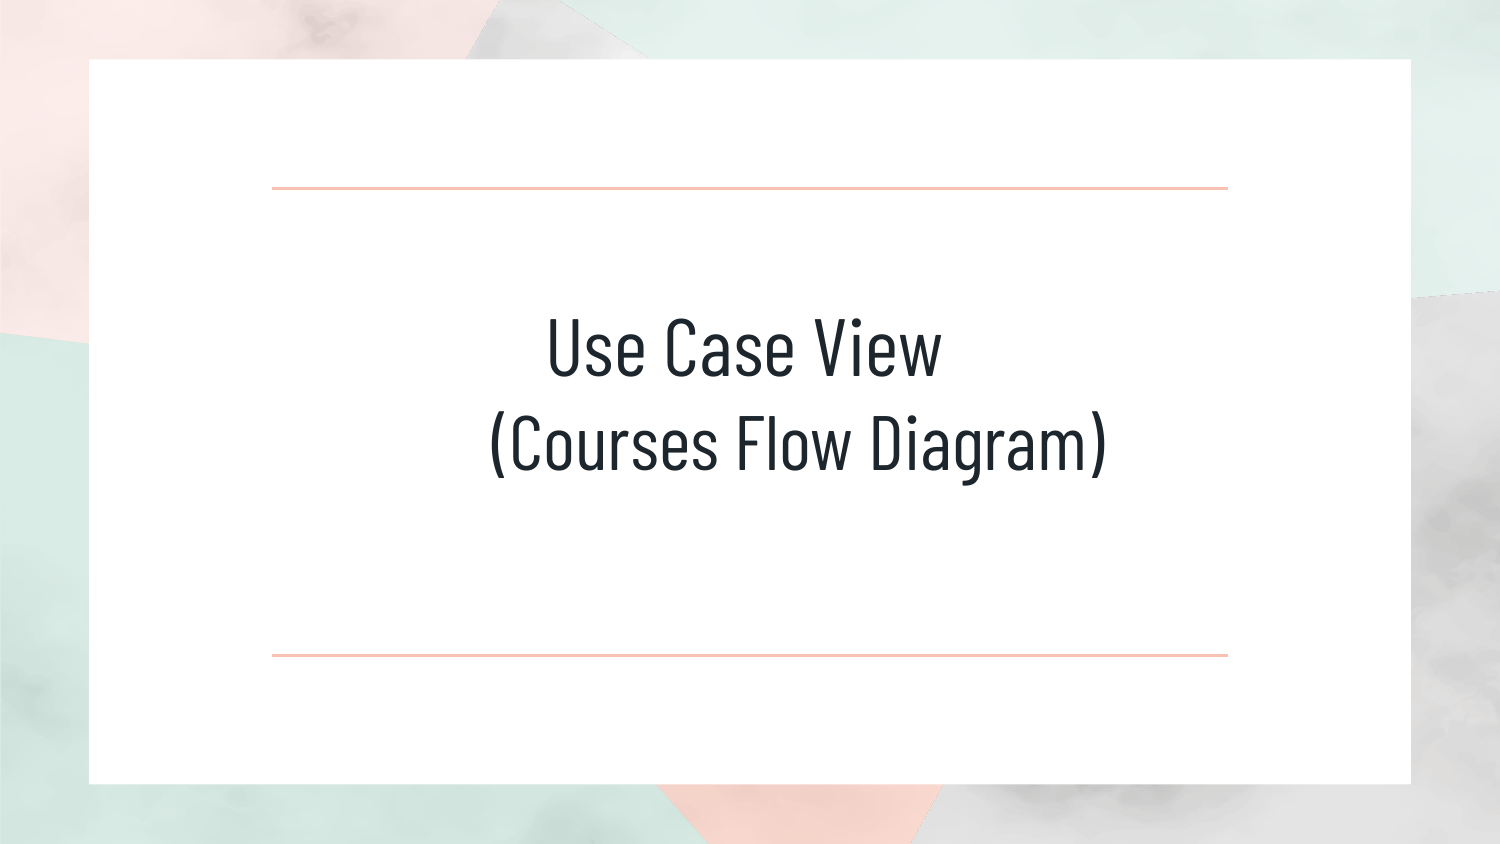

# Use Case View
     (Courses Flow Diagram)